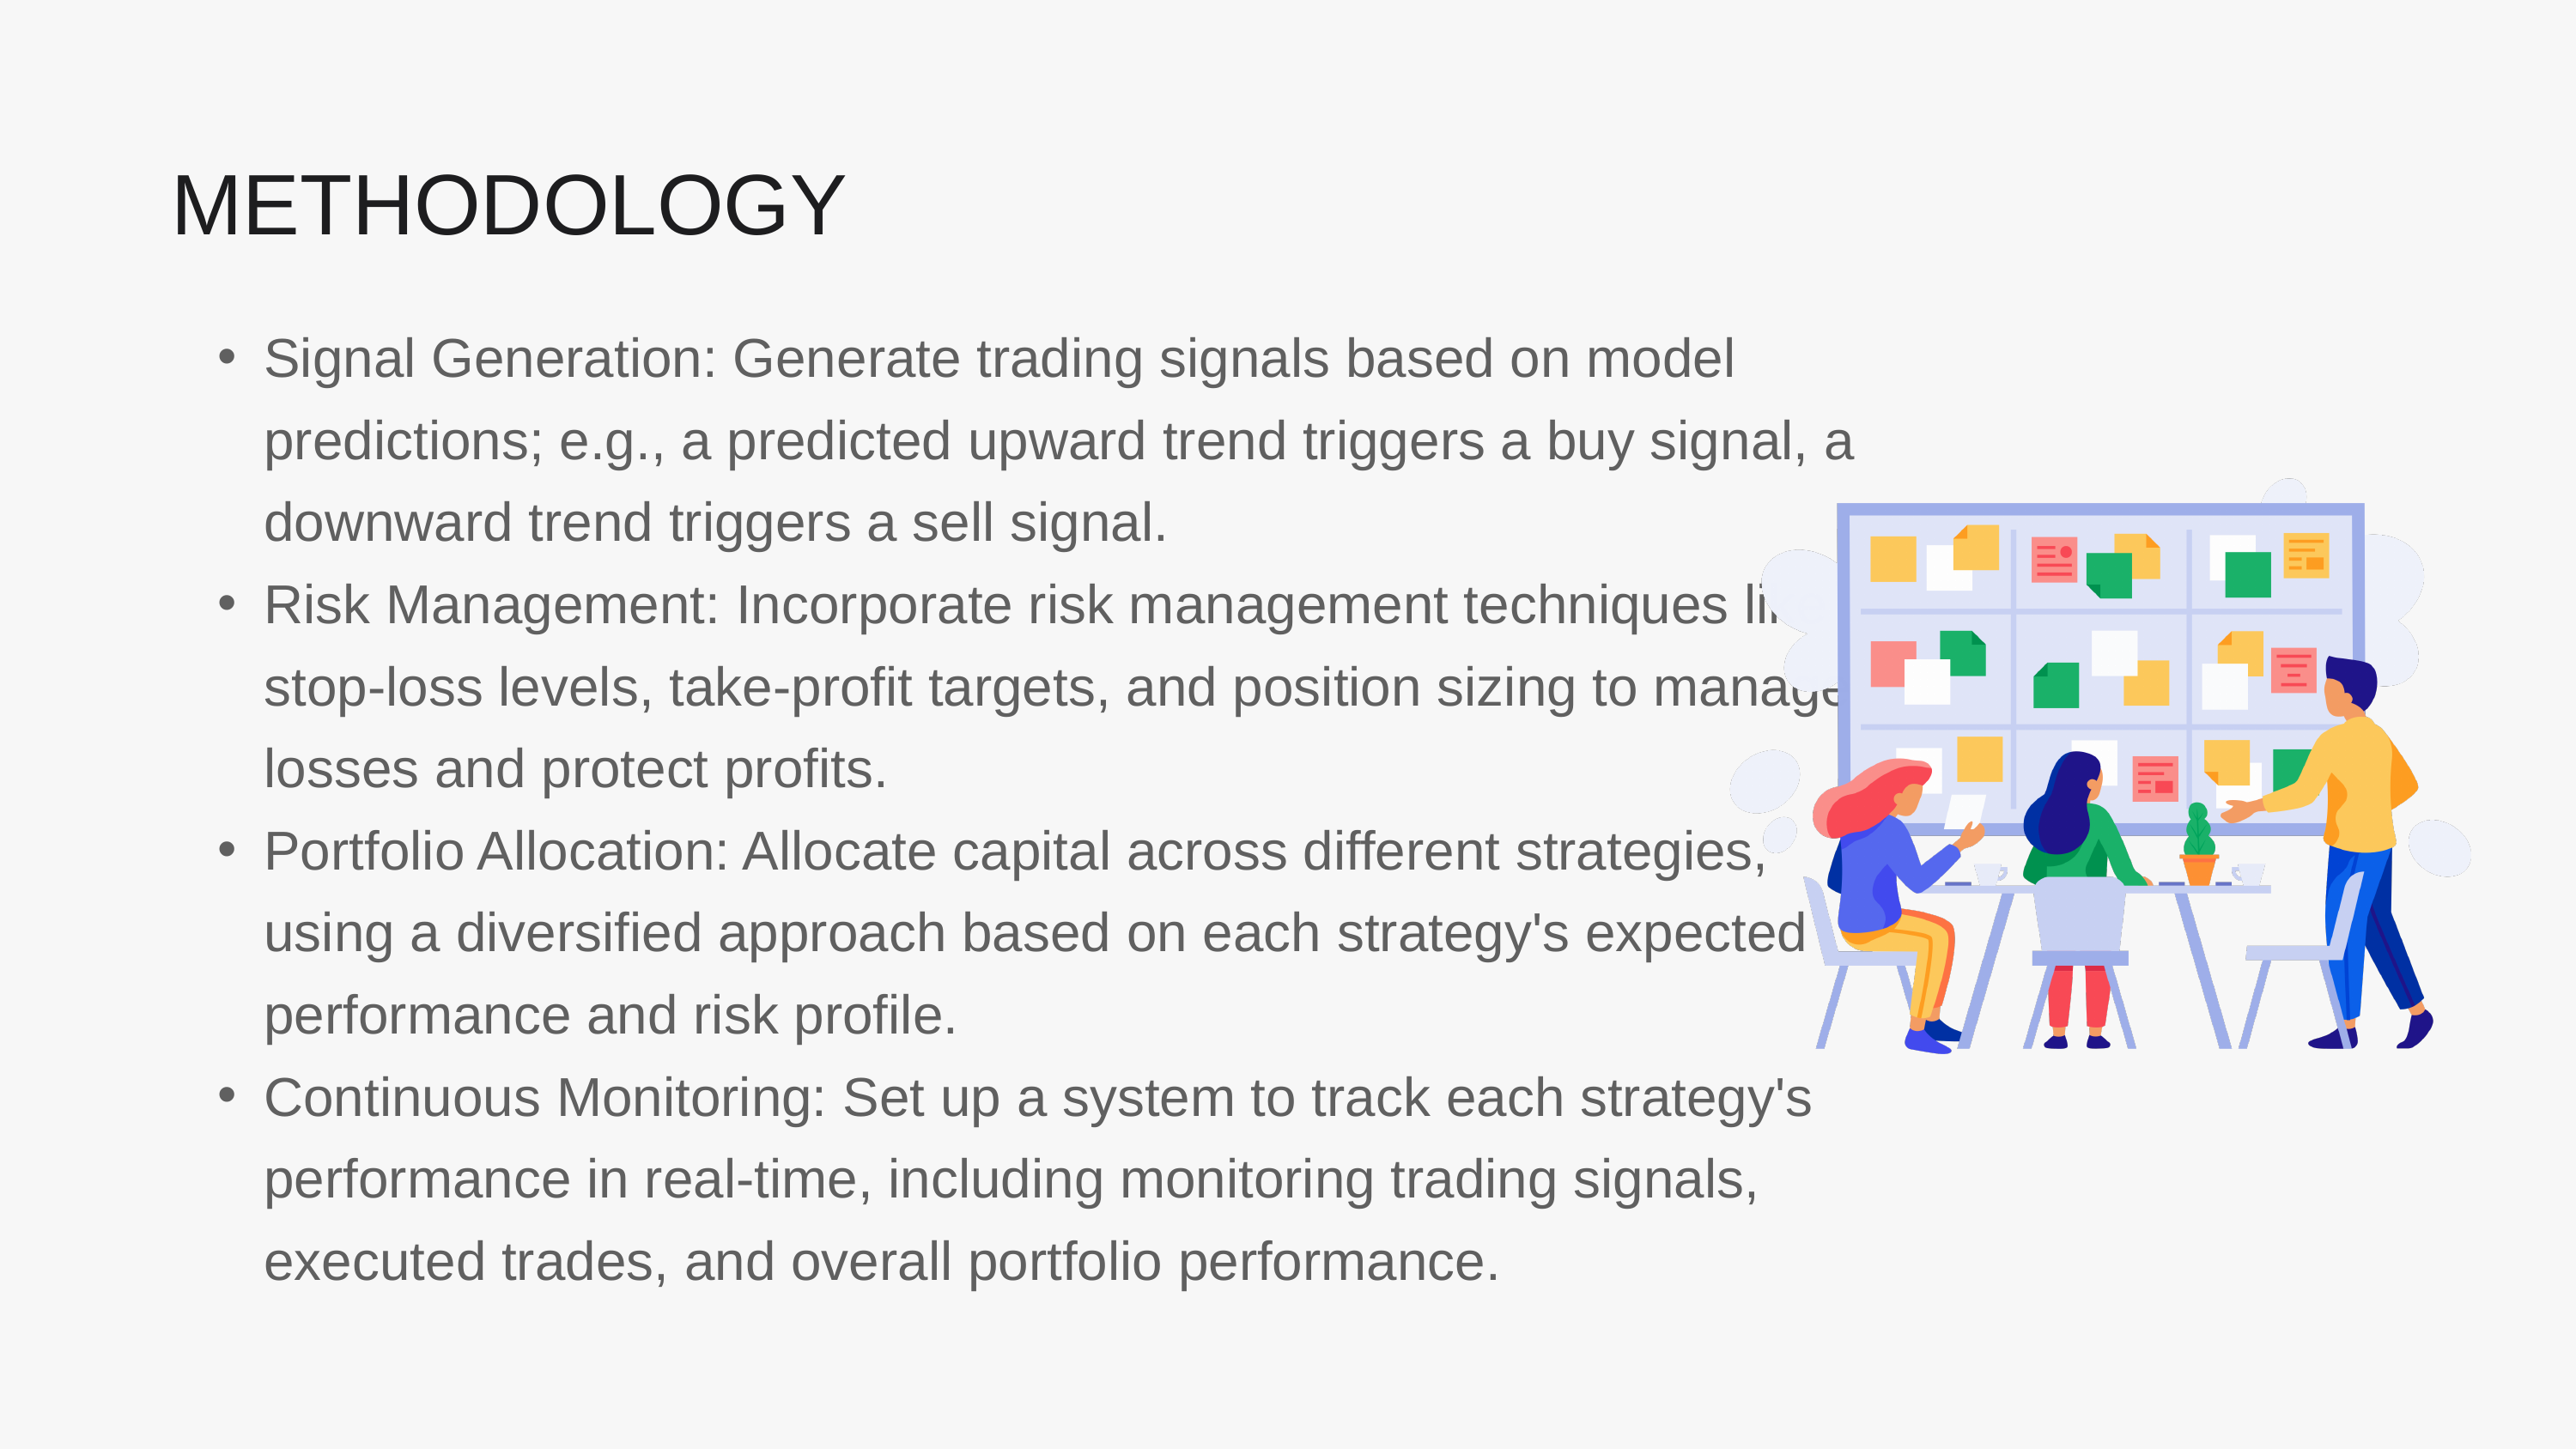

METHODOLOGY

Signal Generation: Generate trading signals based on model predictions; e.g., a predicted upward trend triggers a buy signal, a downward trend triggers a sell signal.
Risk Management: Incorporate risk management techniques like stop-loss levels, take-profit targets, and position sizing to manage losses and protect profits.
Portfolio Allocation: Allocate capital across different strategies, using a diversified approach based on each strategy's expected performance and risk profile.
Continuous Monitoring: Set up a system to track each strategy's performance in real-time, including monitoring trading signals, executed trades, and overall portfolio performance.